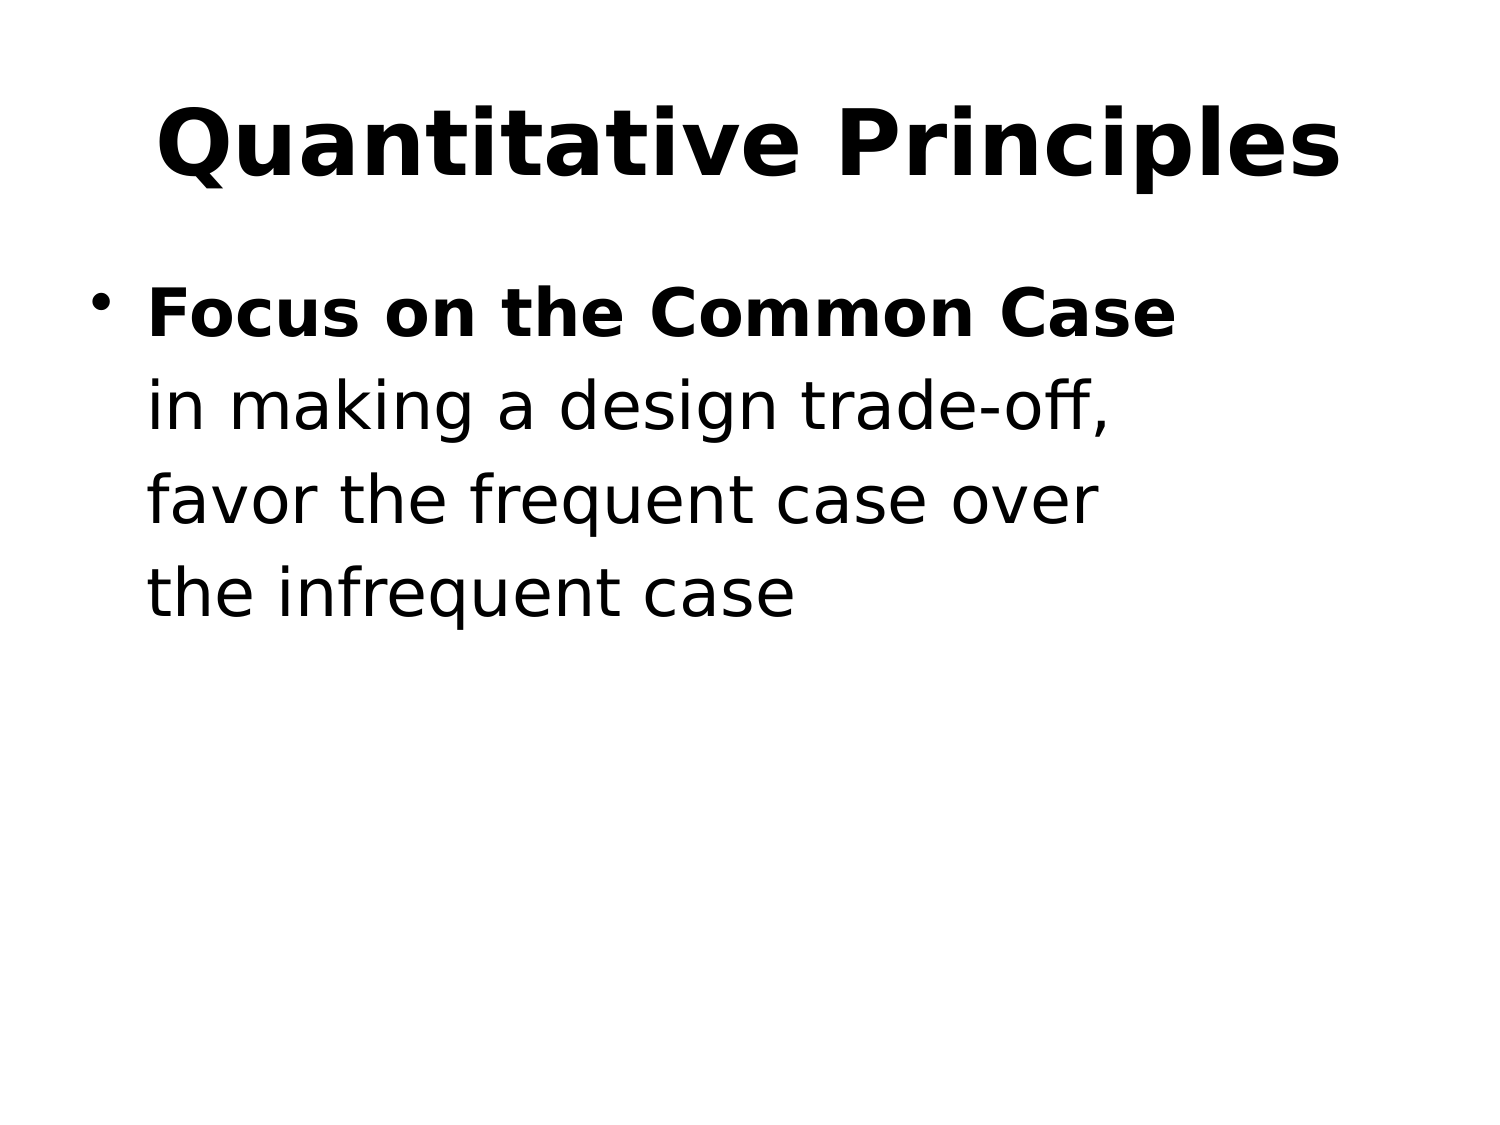

# Quantitative Principles
Focus on the Common Case
	in making a design trade-off,
	favor the frequent case over
	the infrequent case